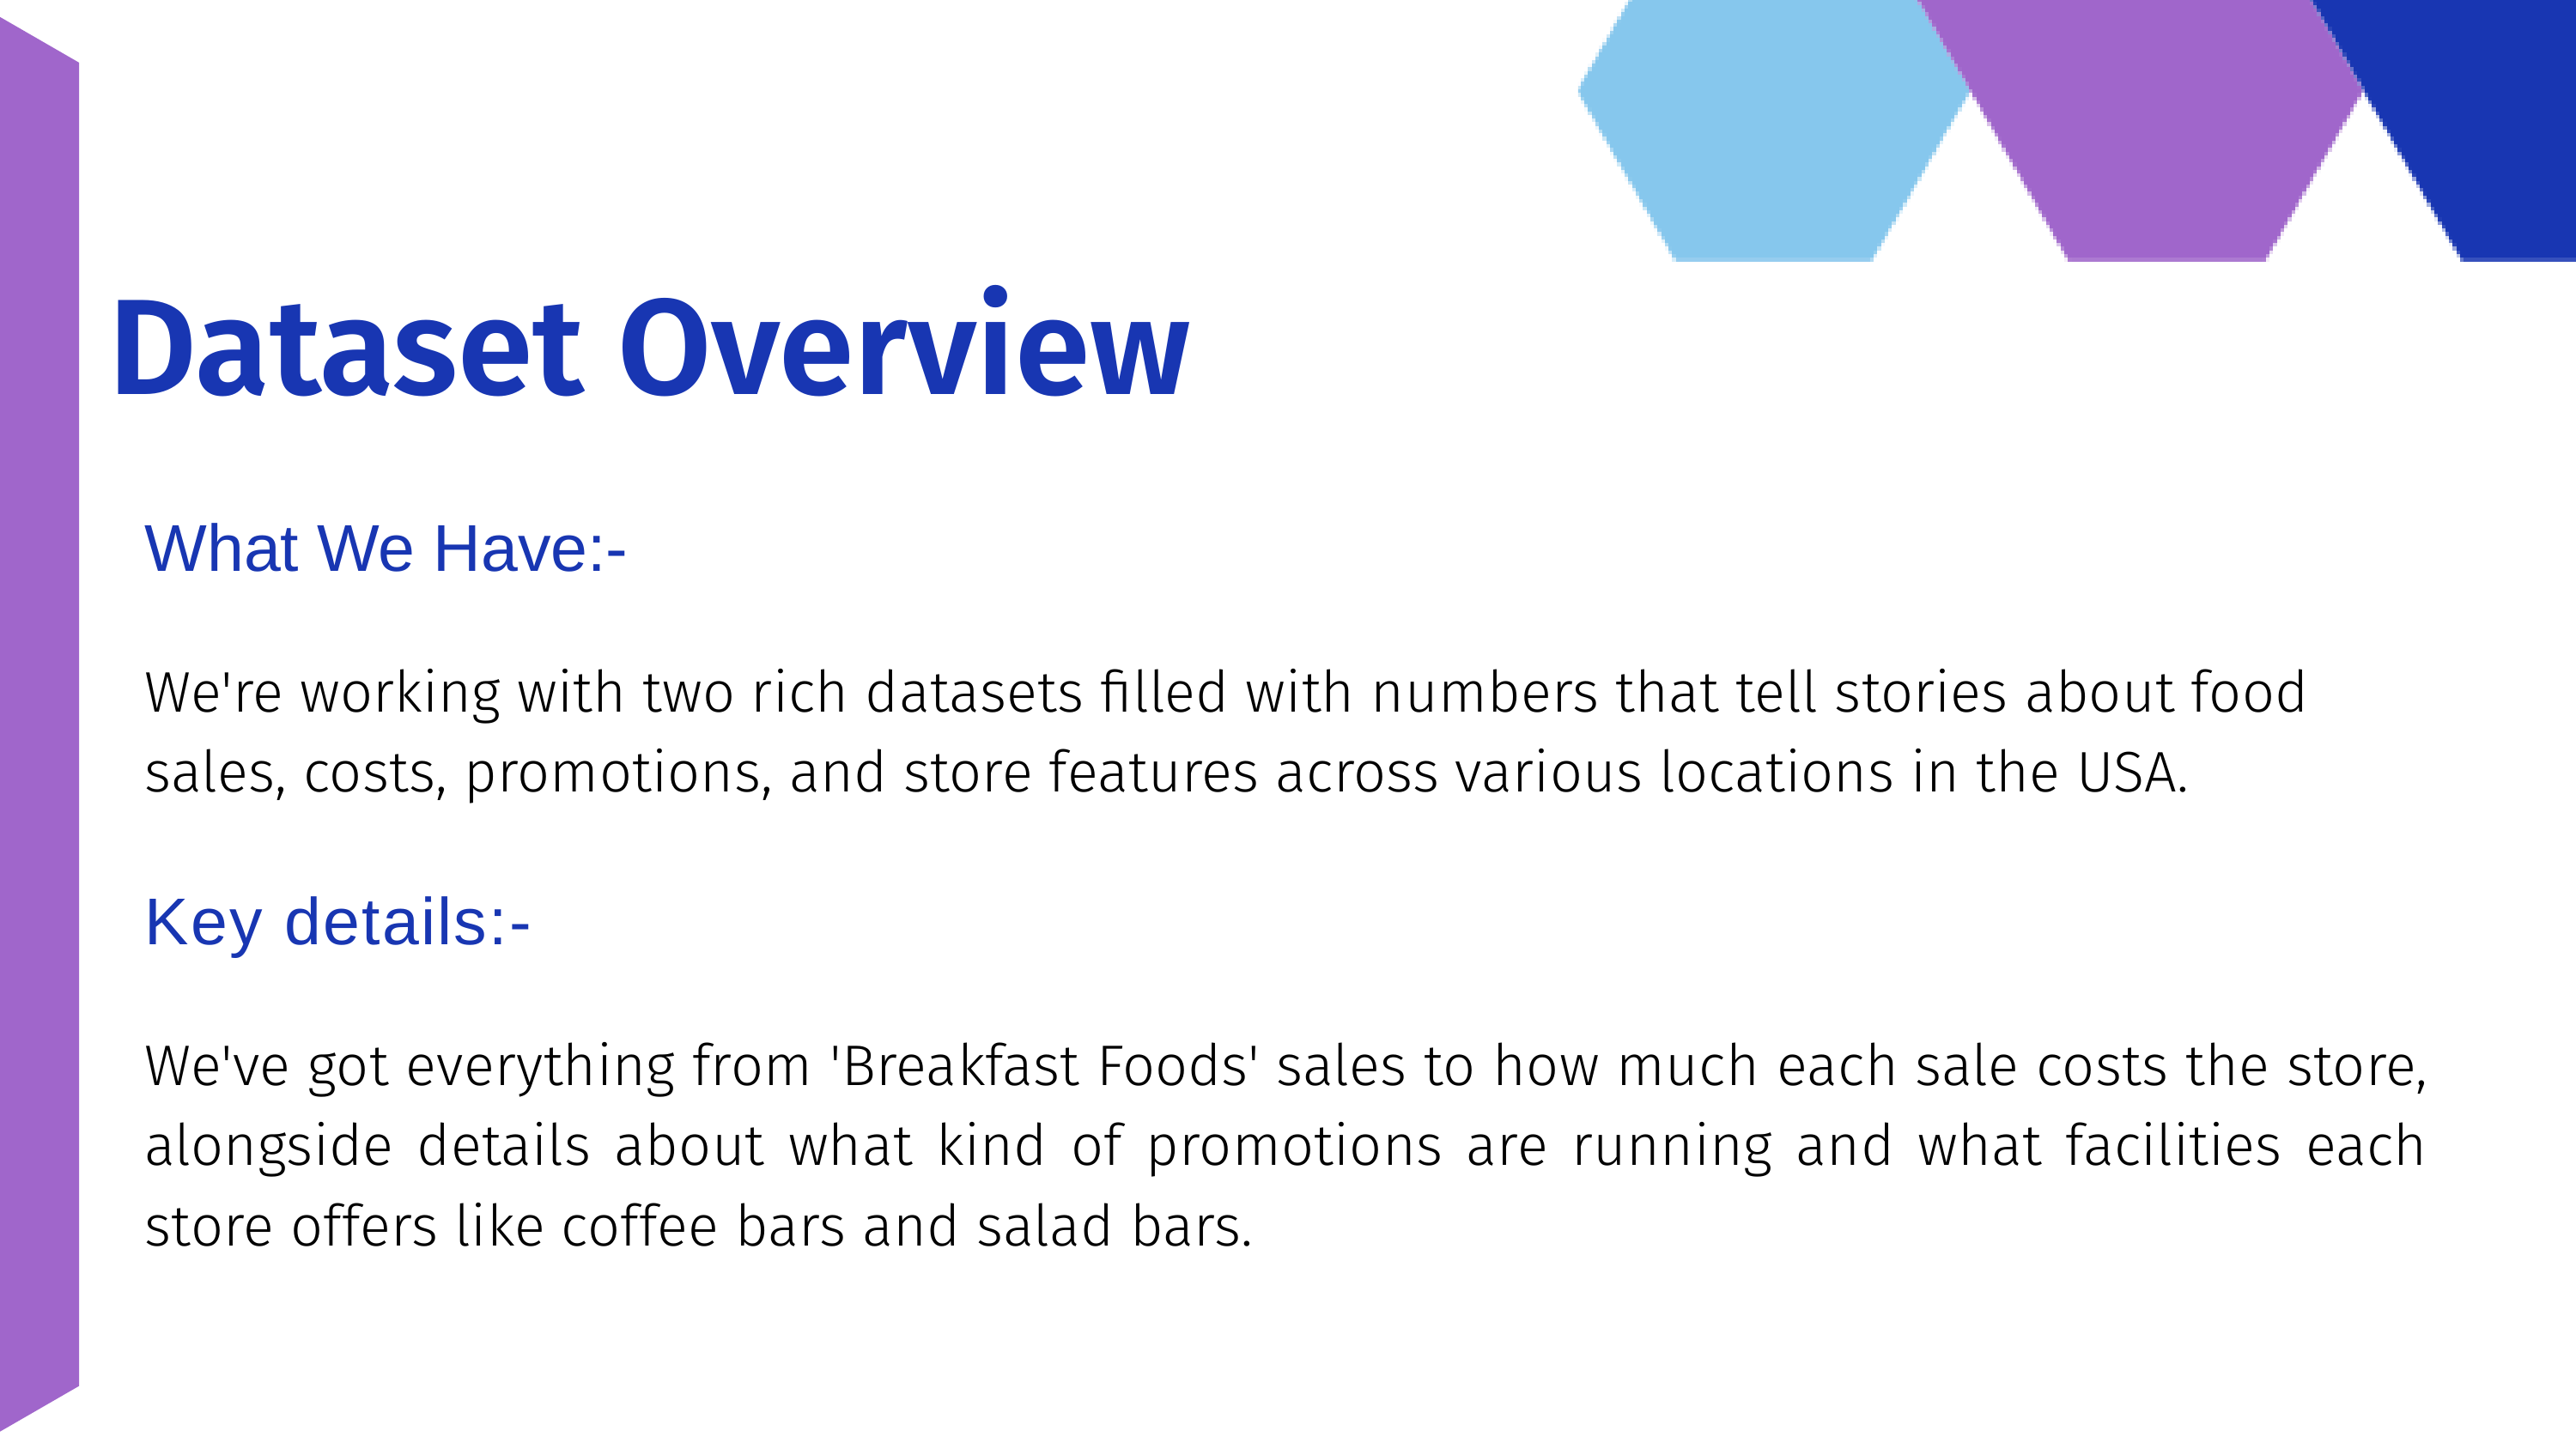

Dataset Overview
What We Have:-

We're working with two rich datasets filled with numbers that tell stories about food sales, costs, promotions, and store features across various locations in the USA.

Key details:-

We've got everything from 'Breakfast Foods' sales to how much each sale costs the store, alongside details about what kind of promotions are running and what facilities each store offers like coffee bars and salad bars.